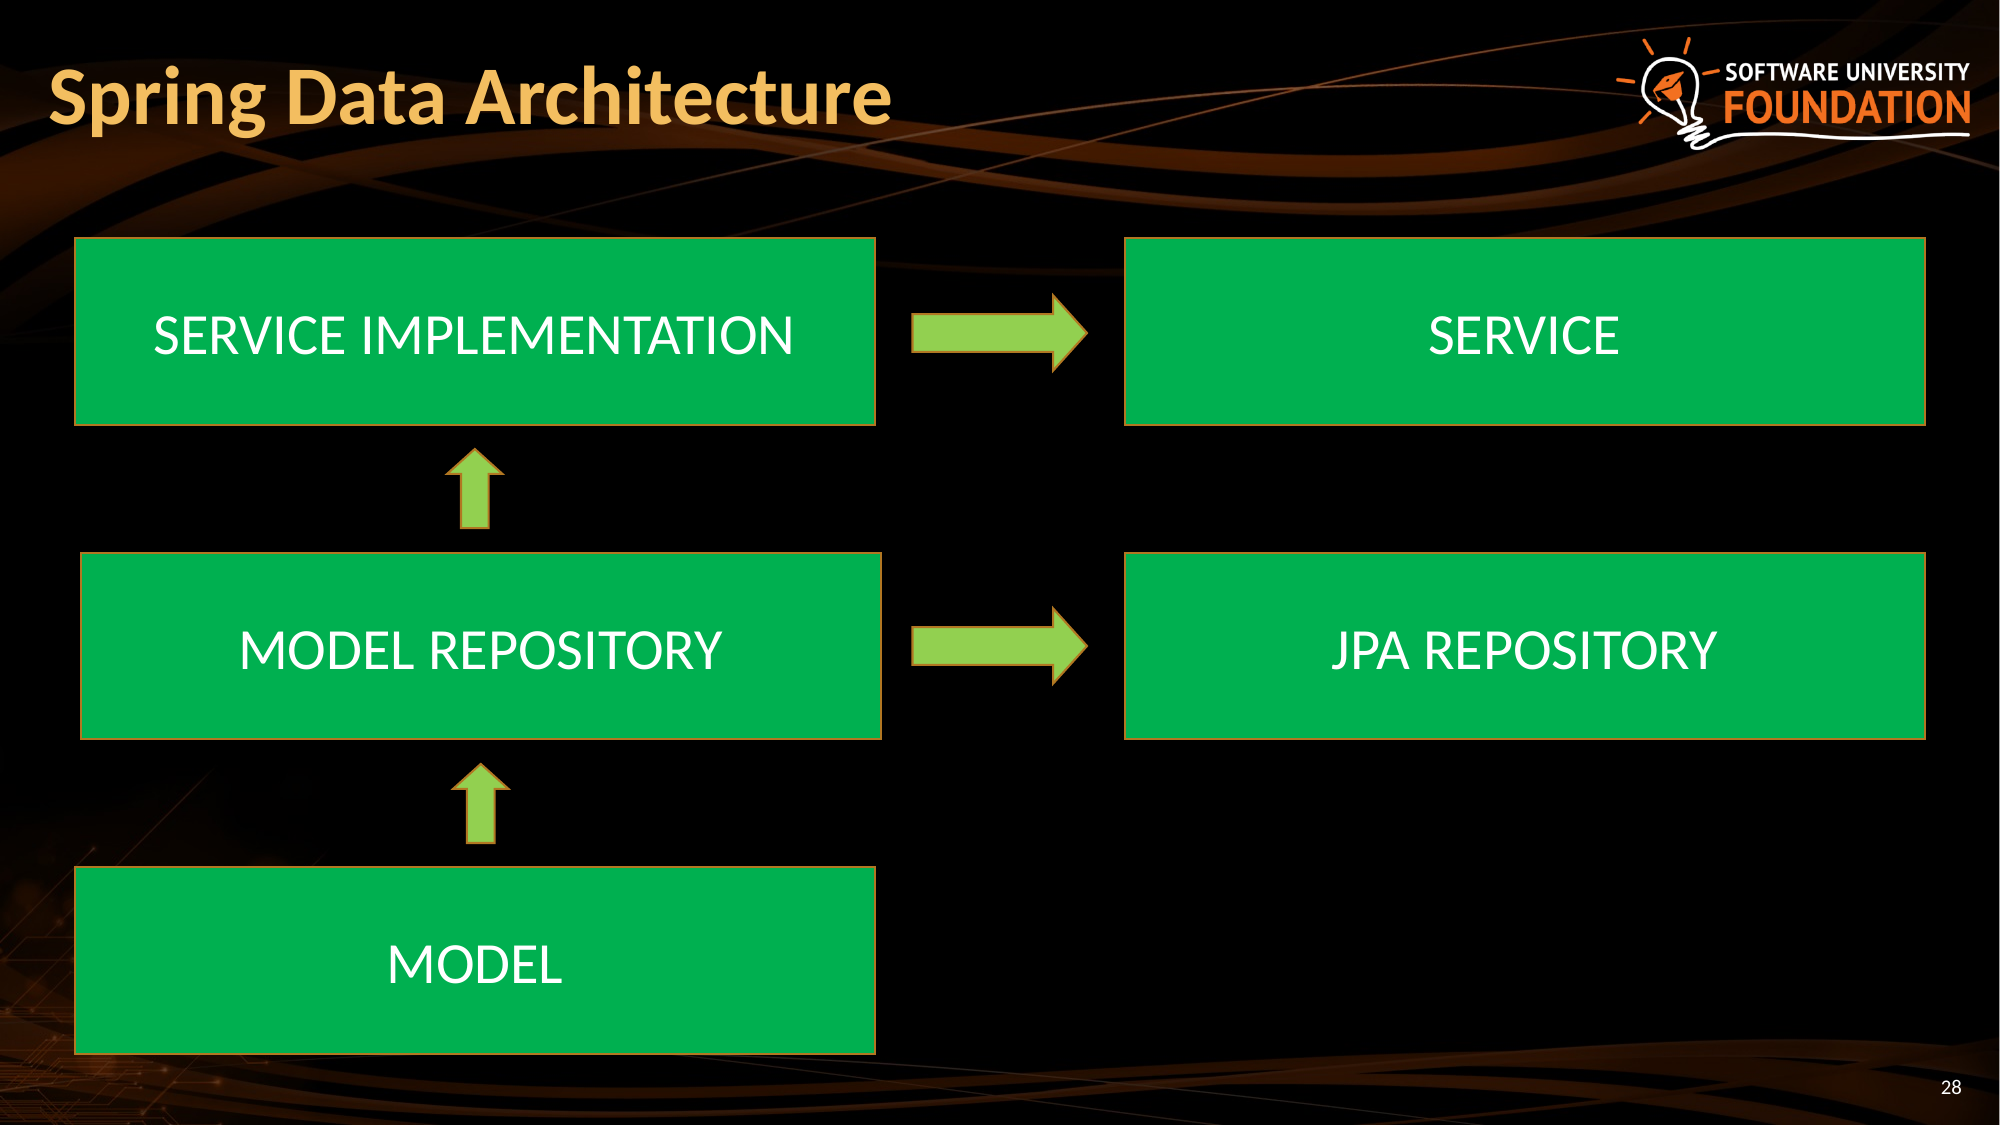

# Spring Data Architecture
SERVICE IMPLEMENTATION
SERVICE

MODEL REPOSITORY
JPA REPOSITORY

MODEL
28